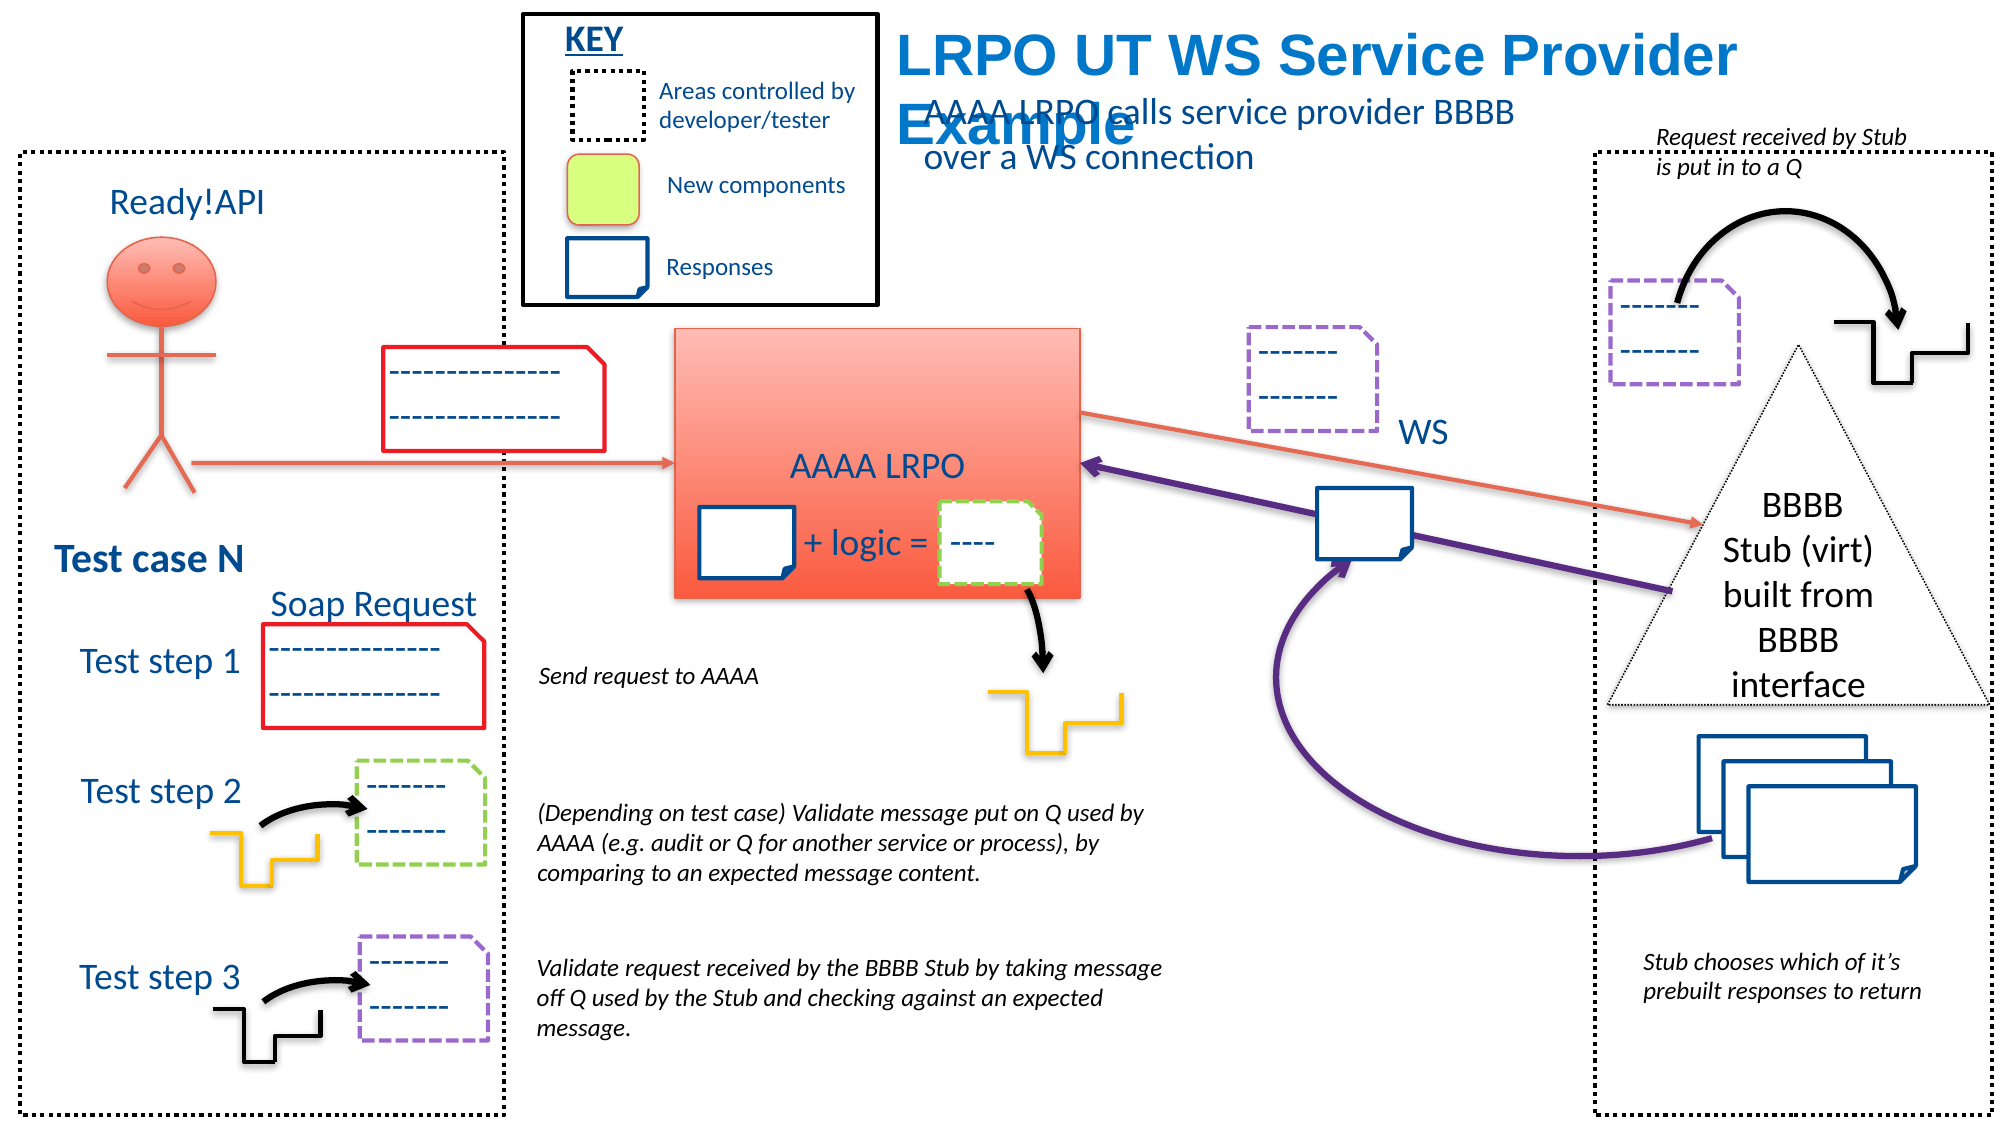

KEY
LRPO UT WS Service Provider Example

Areas controlled by
developer/tester

AAAA LRPO calls service provider BBBB over a WS connection
Request received by Stub is put in to a Q

New components
Ready!API

Responses
--------------

--------------

AAAA LRPO
---------------
---------------

 BBBB Stub (virt) built from BBBB interface

WS

----

+ logic =
Test case N
Soap Request
---------------
---------------

Test step 1
Send request to AAAA

--------------

Test step 2

(Depending on test case) Validate message put on Q used by AAAA (e.g. audit or Q for another service or process), by comparing to an expected message content.

--------------

Stub chooses which of it’s prebuilt responses to return
Validate request received by the BBBB Stub by taking message off Q used by the Stub and checking against an expected message.
Test step 3